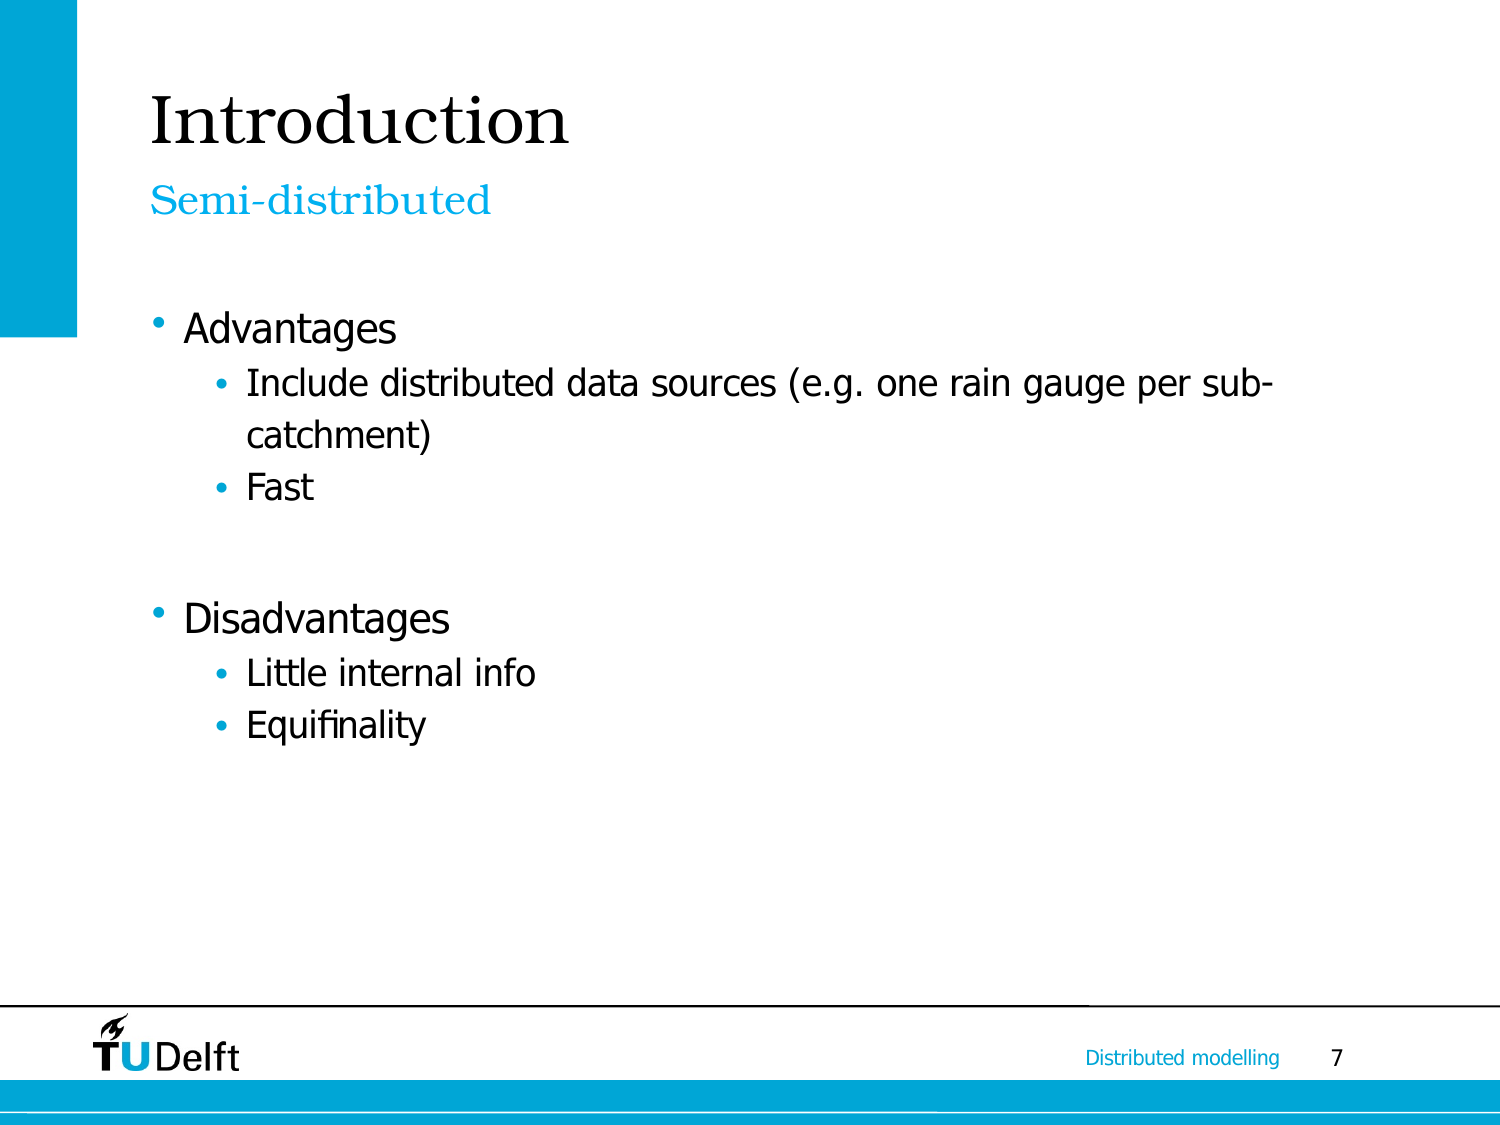

# Introduction
Semi-distributed
Advantages
Include distributed data sources (e.g. one rain gauge per sub-catchment)
Fast

Disadvantages
Little internal info
Equifinality